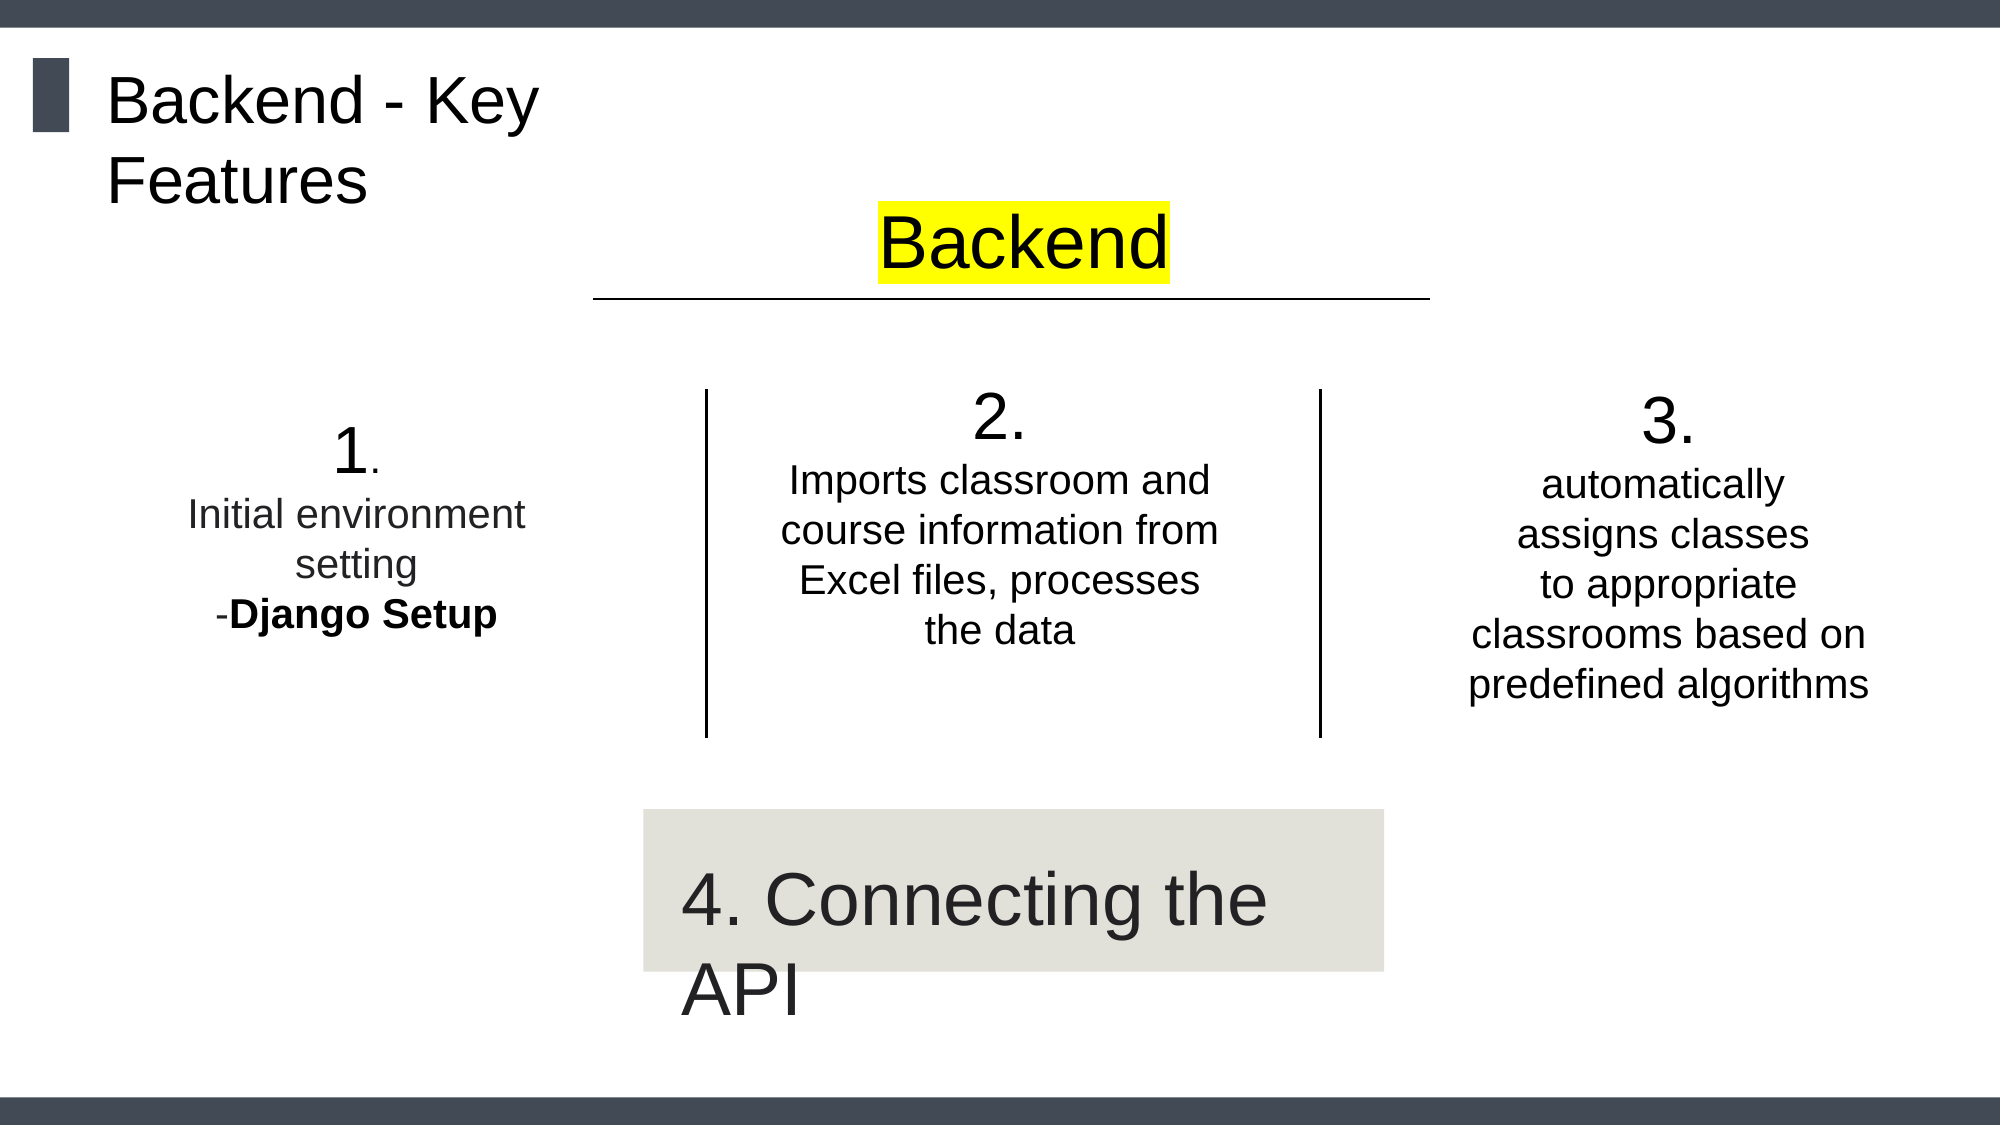

Backend - Key Features

Backend
1.
Initial environment setting
-Django Setup

2.
Imports classroom and course information from Excel files, processes the data
3.
automatically
assigns classes
to appropriate classrooms based on predefined algorithms

4. Connecting the API